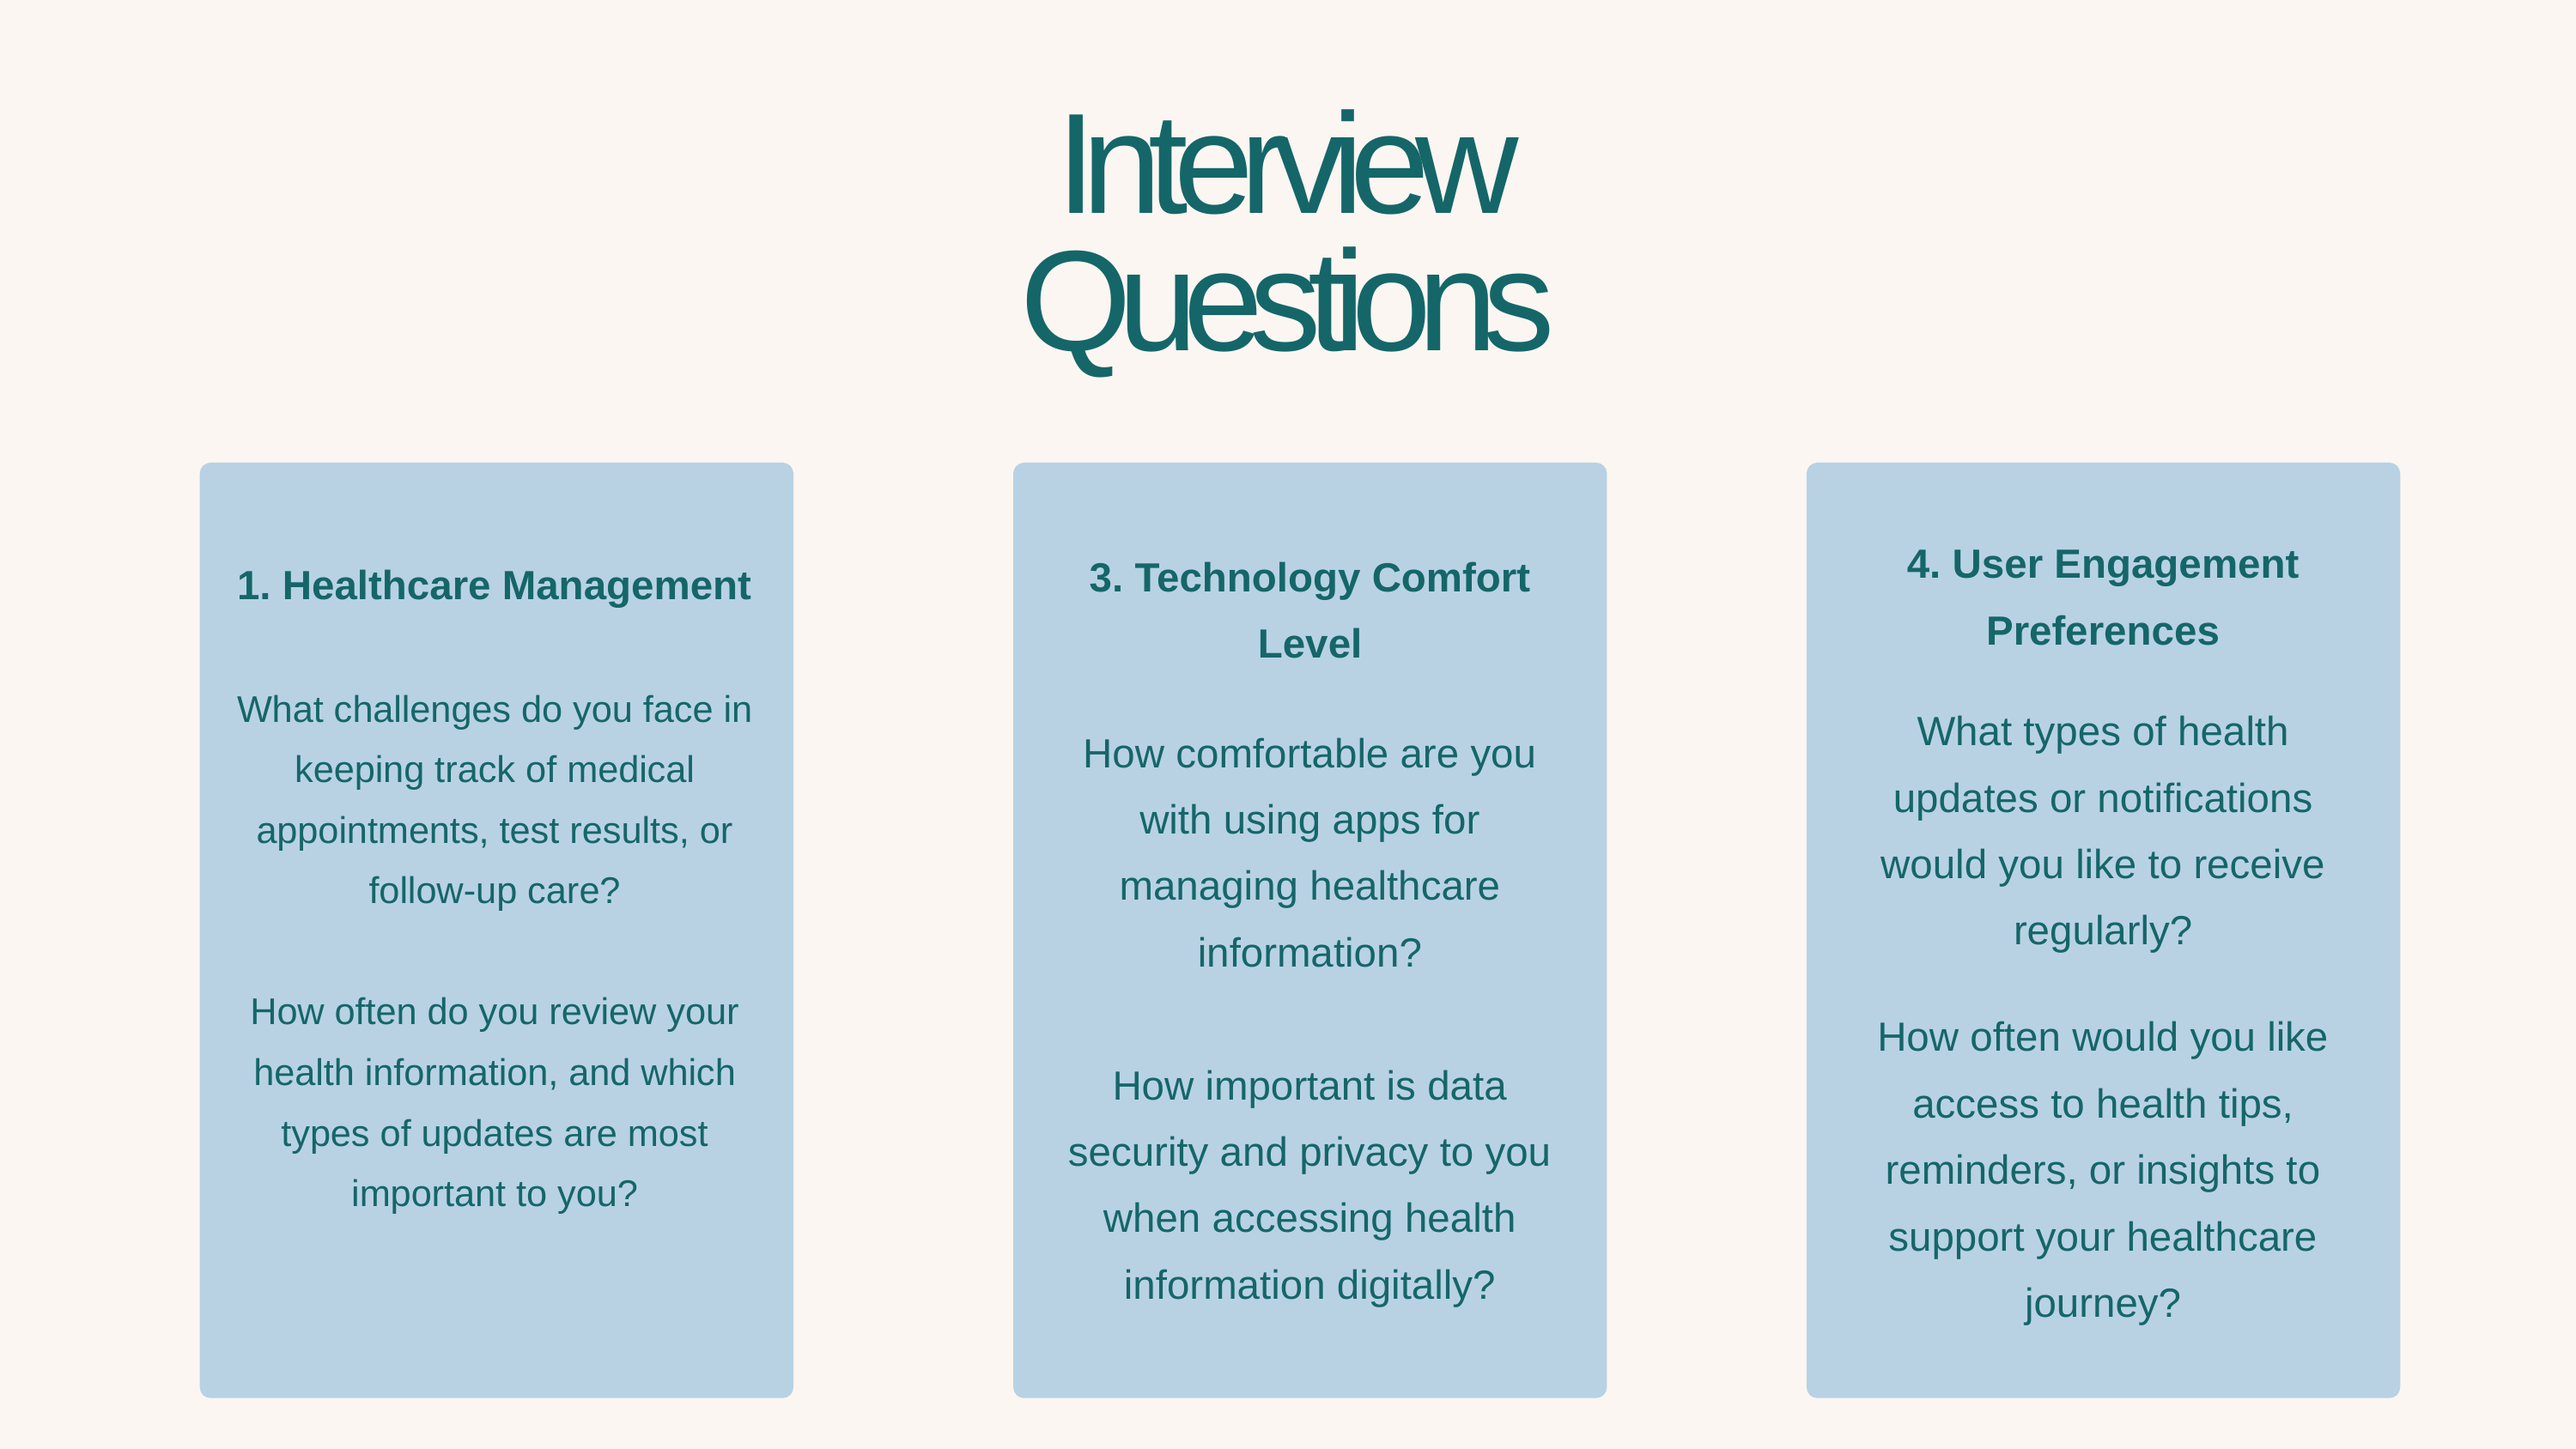

Interview
Questions

4. User Engagement Preferences

What types of health updates or notifications would you like to receive regularly?

How often would you like access to health tips, reminders, or insights to support your healthcare journey?
3. Technology Comfort Level

How comfortable are you with using apps for managing healthcare information?

How important is data security and privacy to you when accessing health information digitally?
1. Healthcare Management

What challenges do you face in keeping track of medical appointments, test results, or follow-up care?

How often do you review your health information, and which types of updates are most important to you?